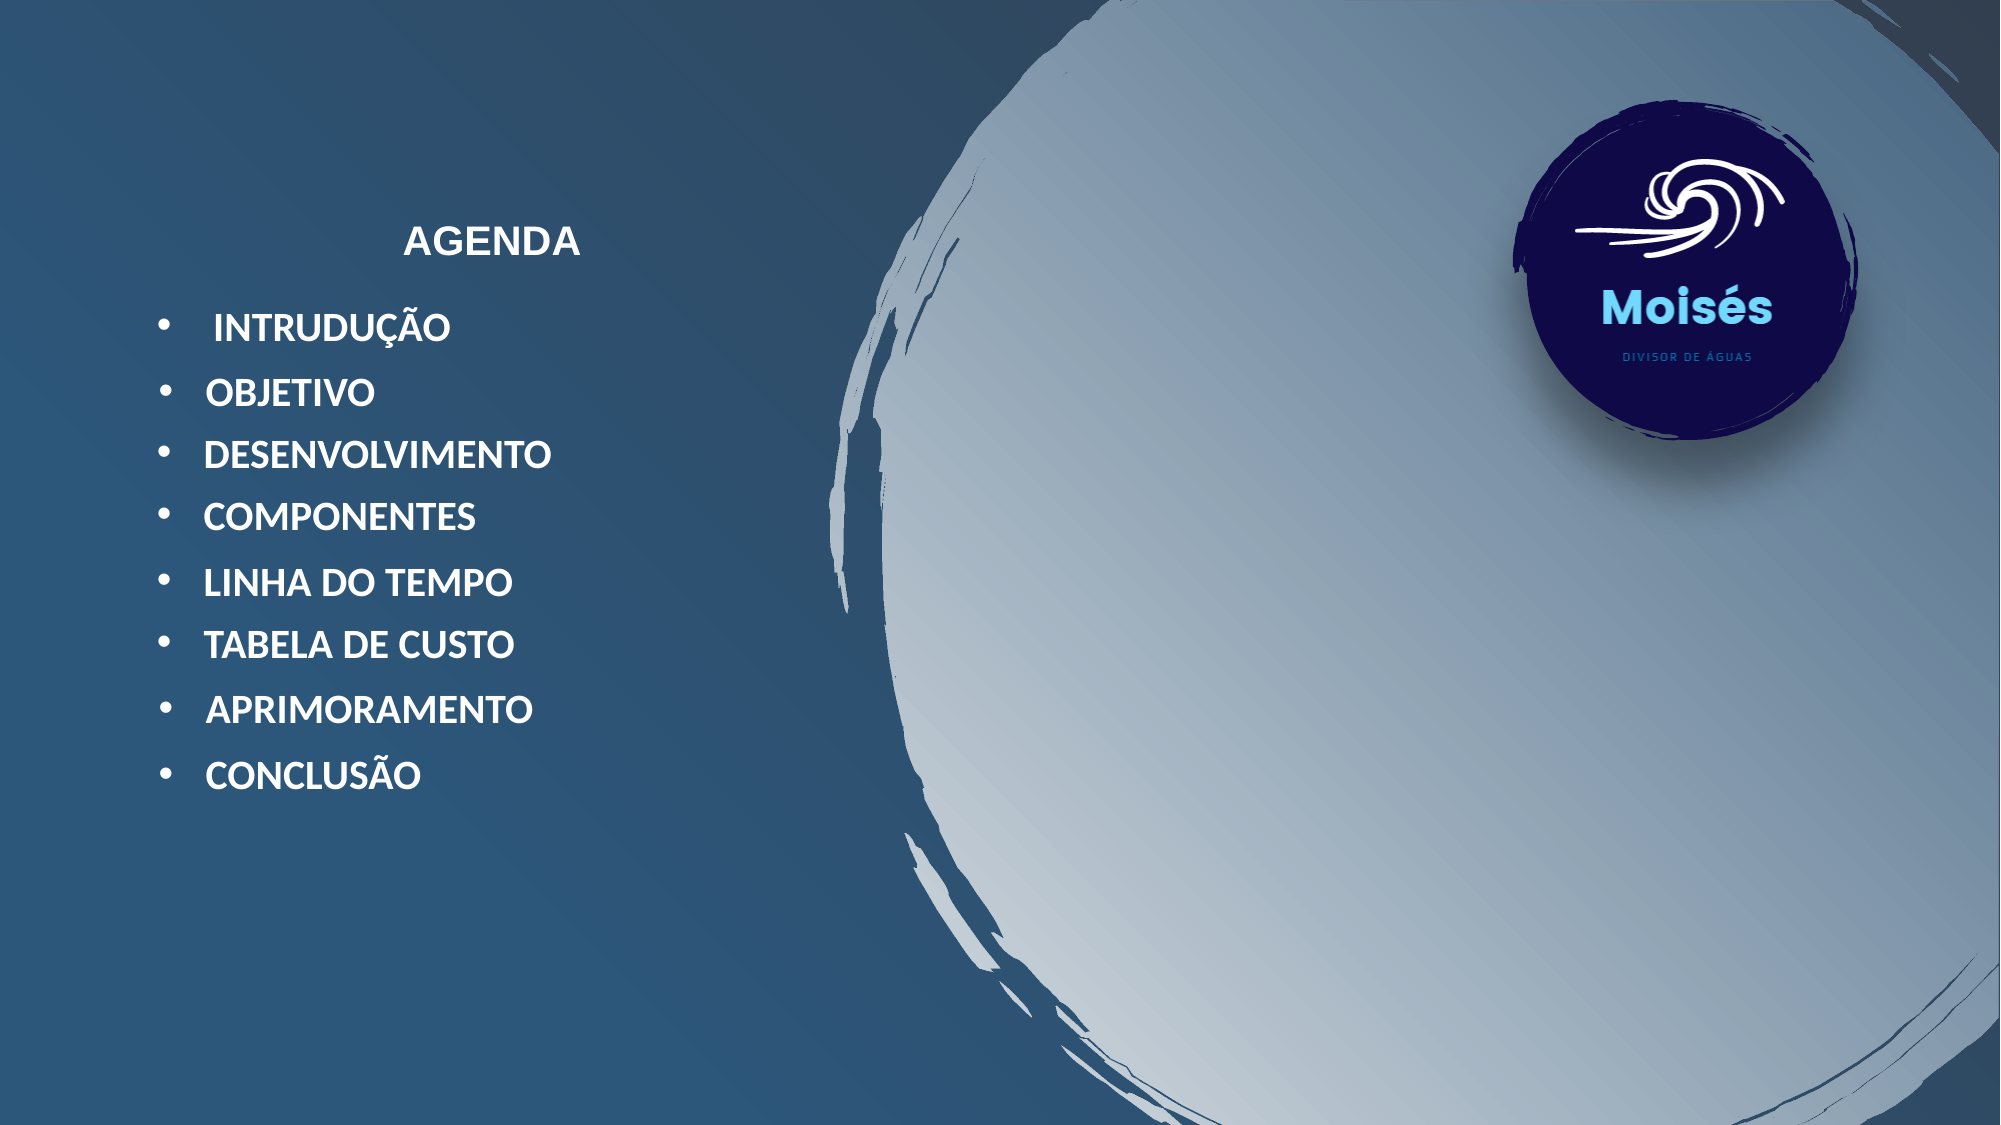

# AGENDA

INTRUDUÇÃO
OBJETIVO
DESENVOLVIMENTO
COMPONENTES
LINHA DO TEMPO
TABELA DE CUSTO
APRIMORAMENTO
CONCLUSÃO